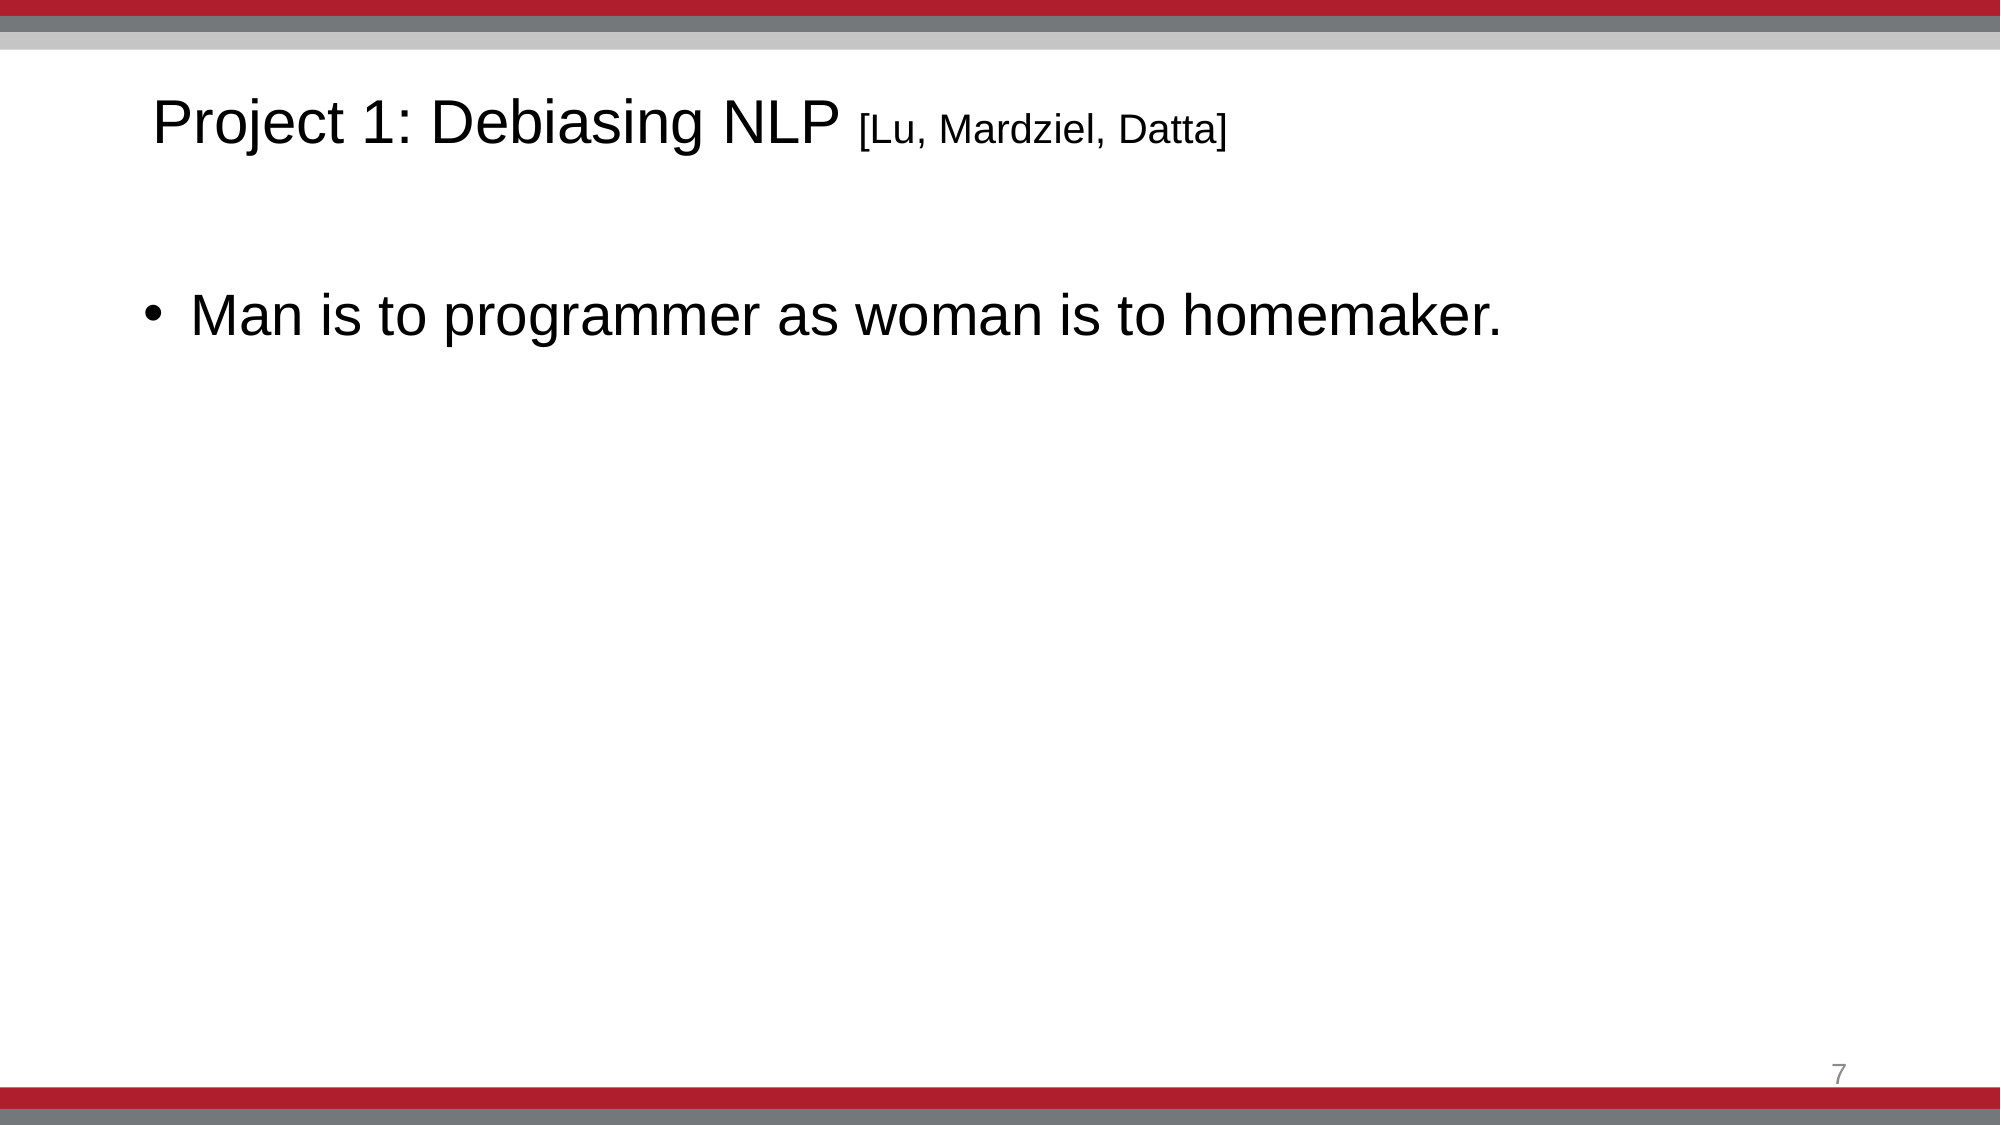

# Project 1: Debiasing NLP [Lu, Mardziel, Datta]
Man is to programmer as woman is to homemaker.
7